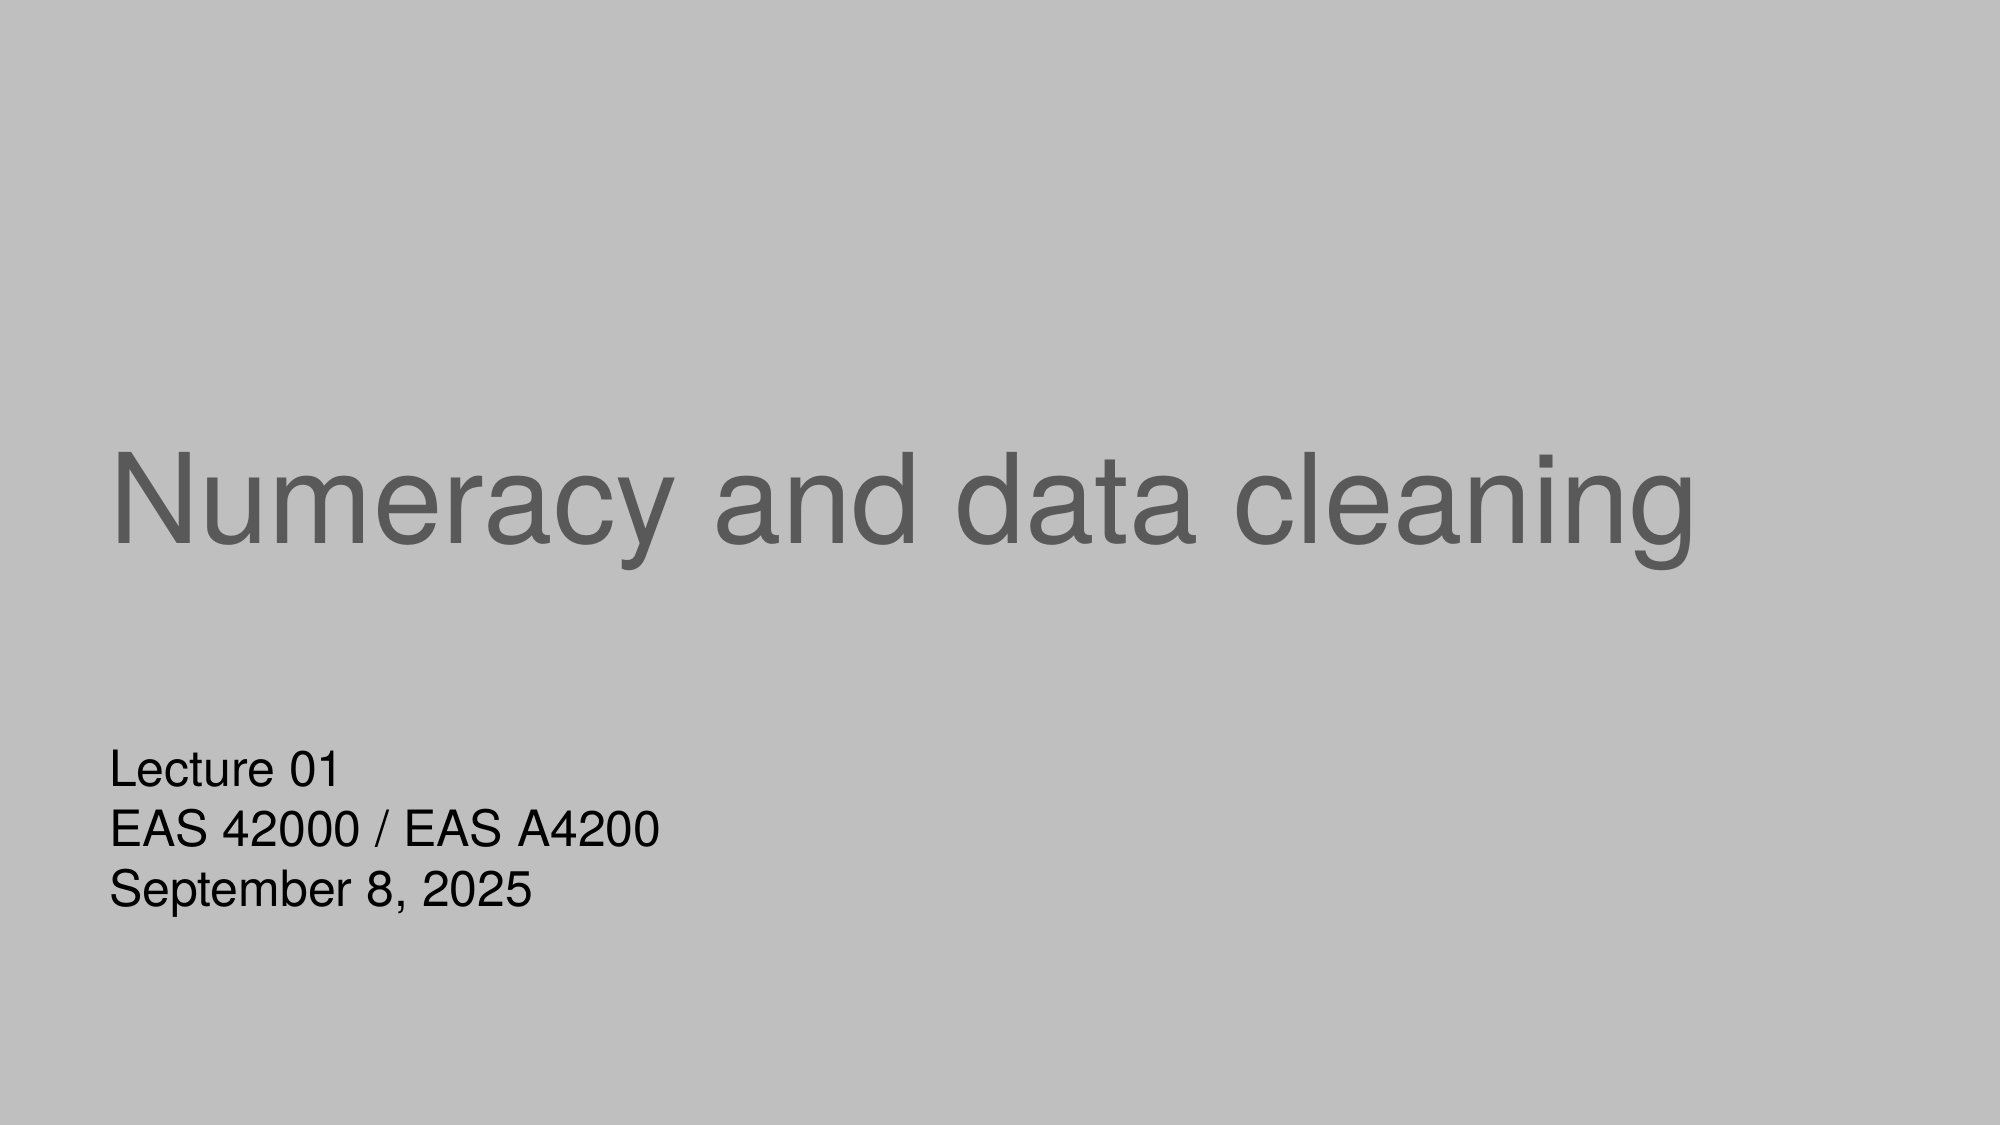

# Numeracy and data cleaning

Lecture 01
EAS 42000 / EAS A4200
September 8, 2025